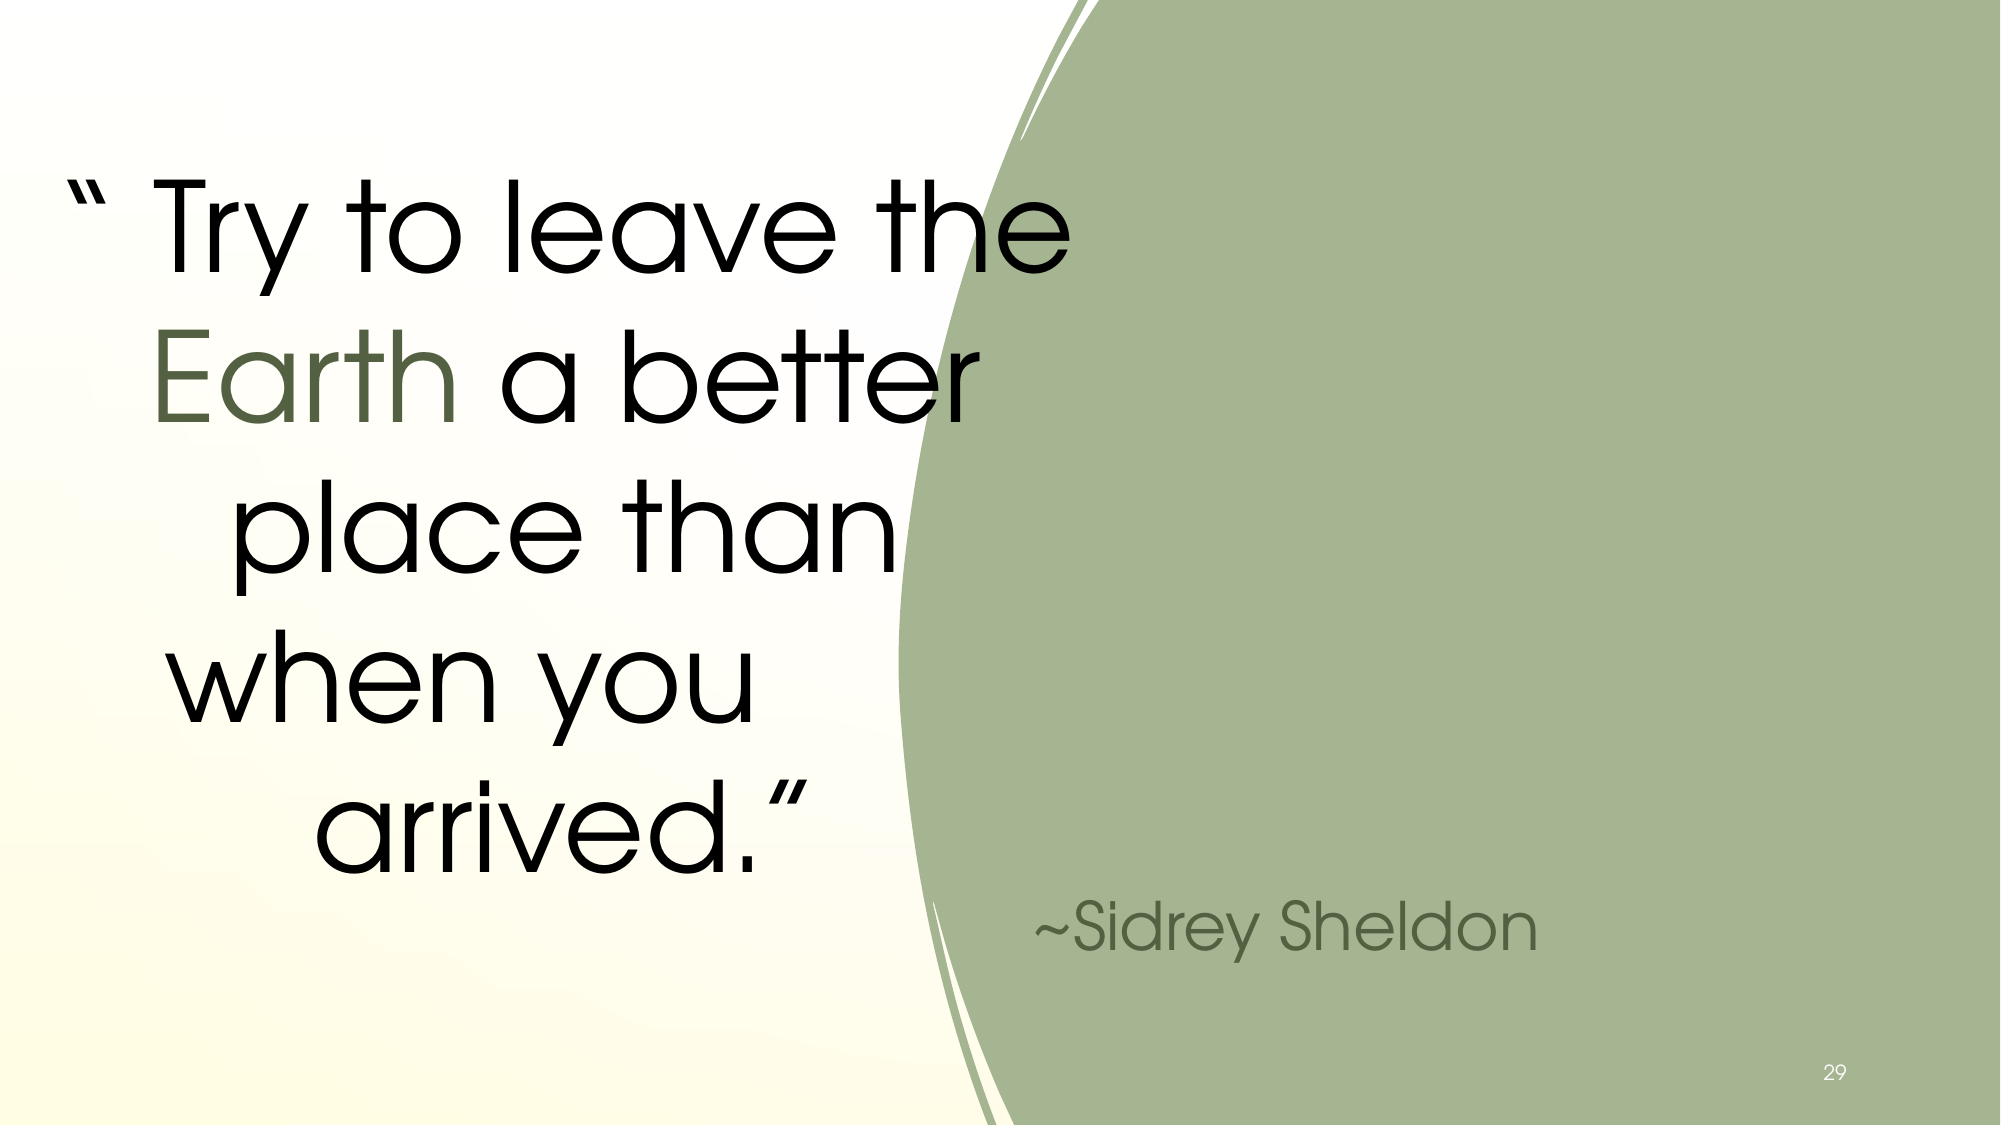

“ Try to leave the Earth a better place than when you       arrived.”
~Sidrey Sheldon
29